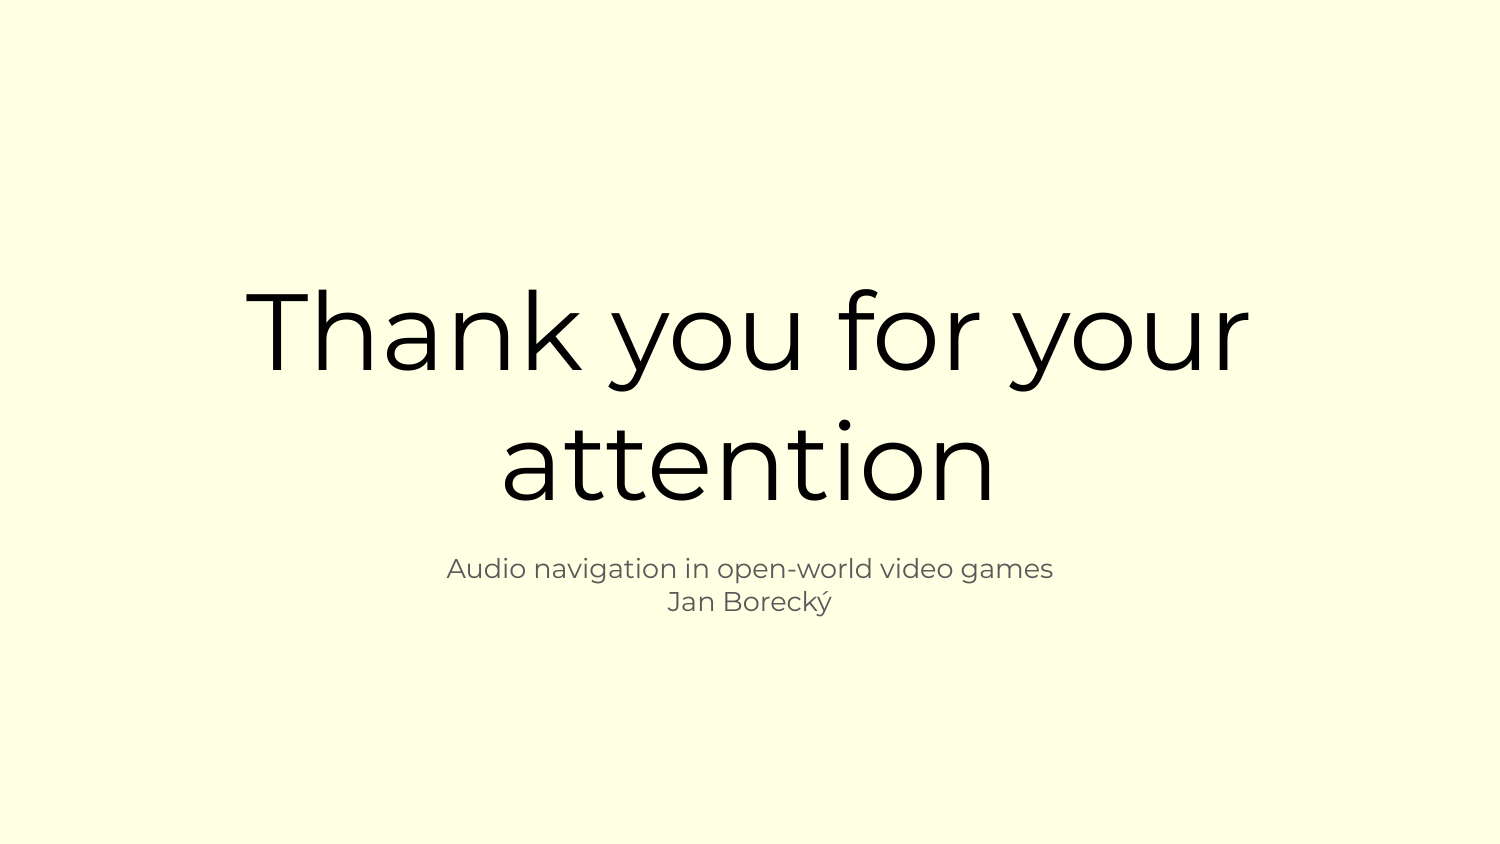

# Thank you for your attention
Audio navigation in open-world video games
Jan Borecký